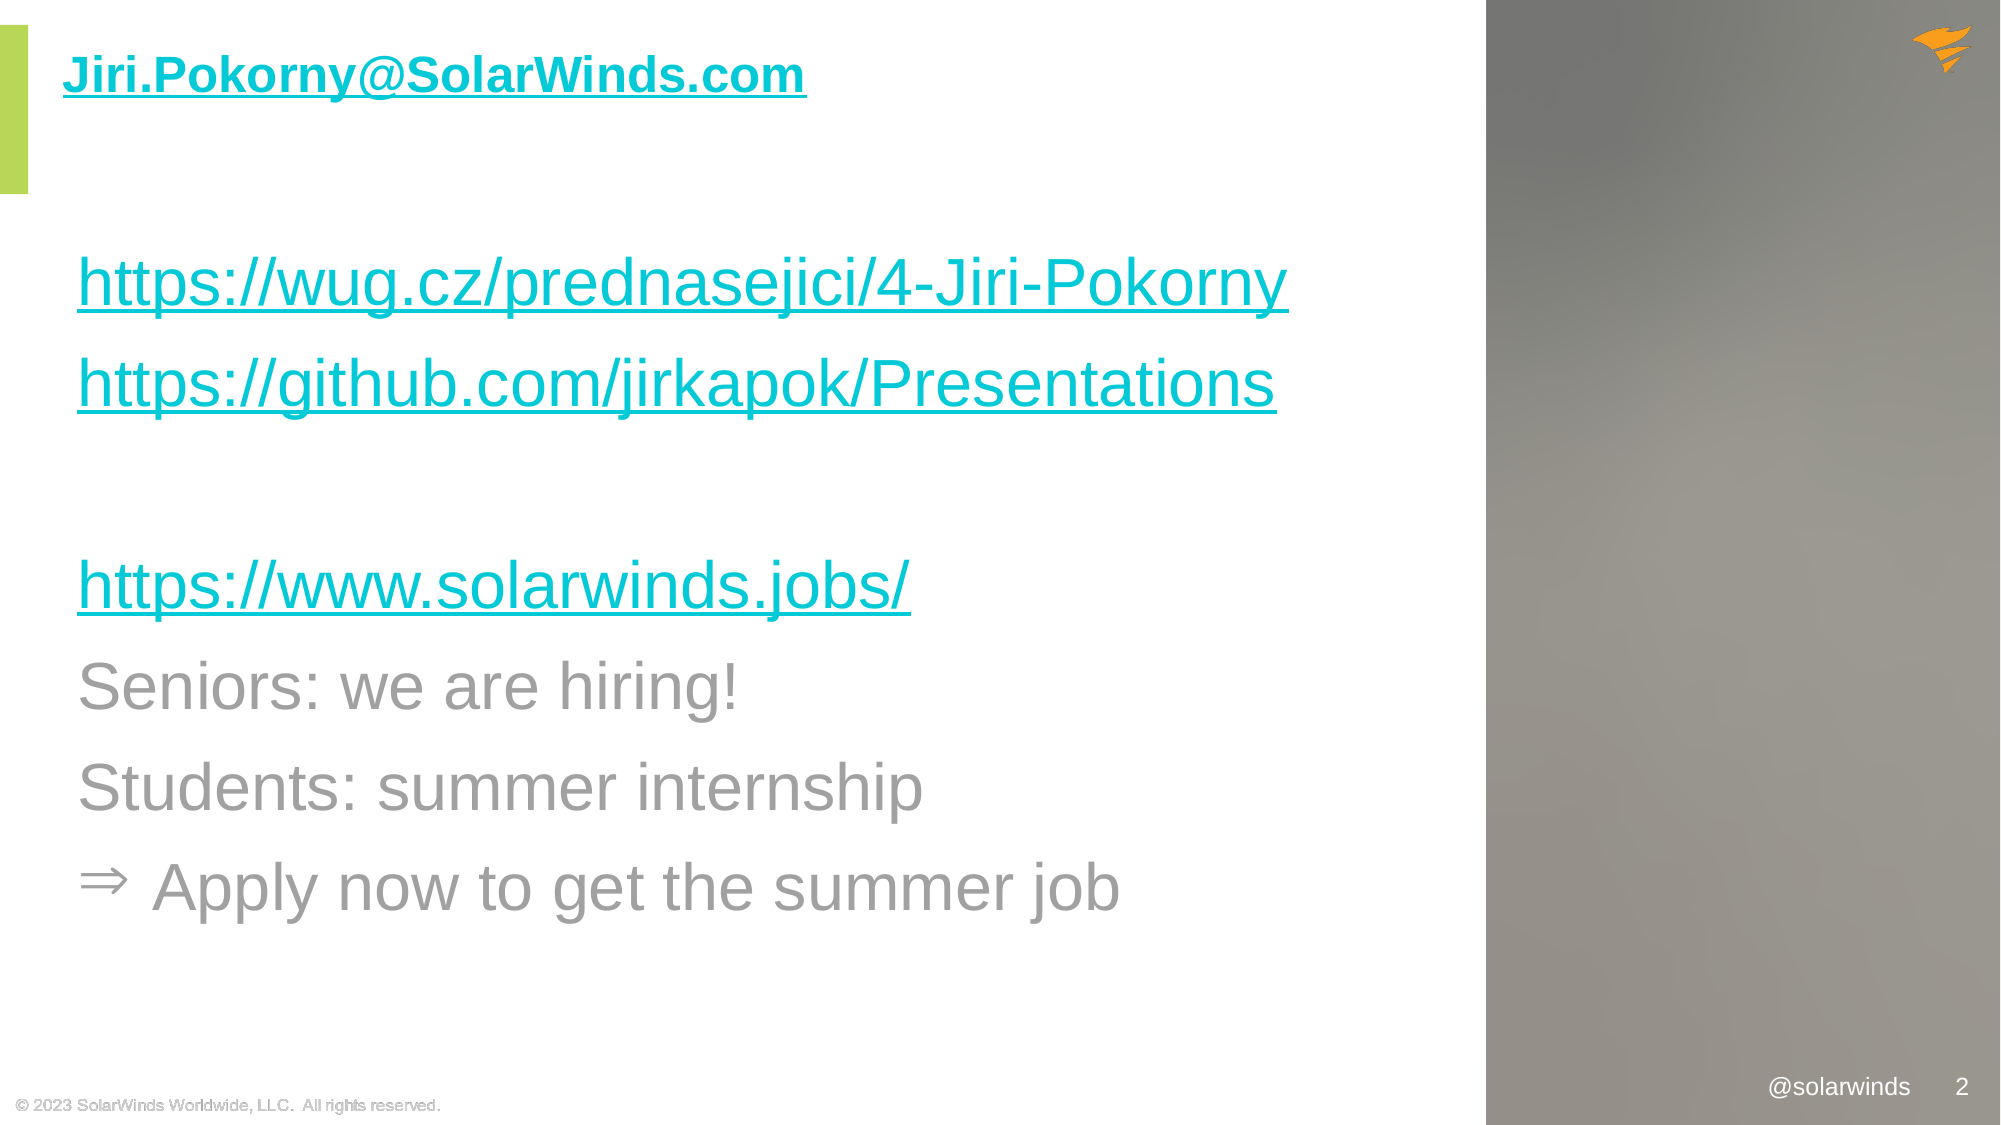

# Jiri.Pokorny@SolarWinds.com

https://wug.cz/prednasejici/4-Jiri-Pokorny
https://github.com/jirkapok/Presentations

https://www.solarwinds.jobs/
Seniors: we are hiring!
Students: summer internship
Apply now to get the summer job